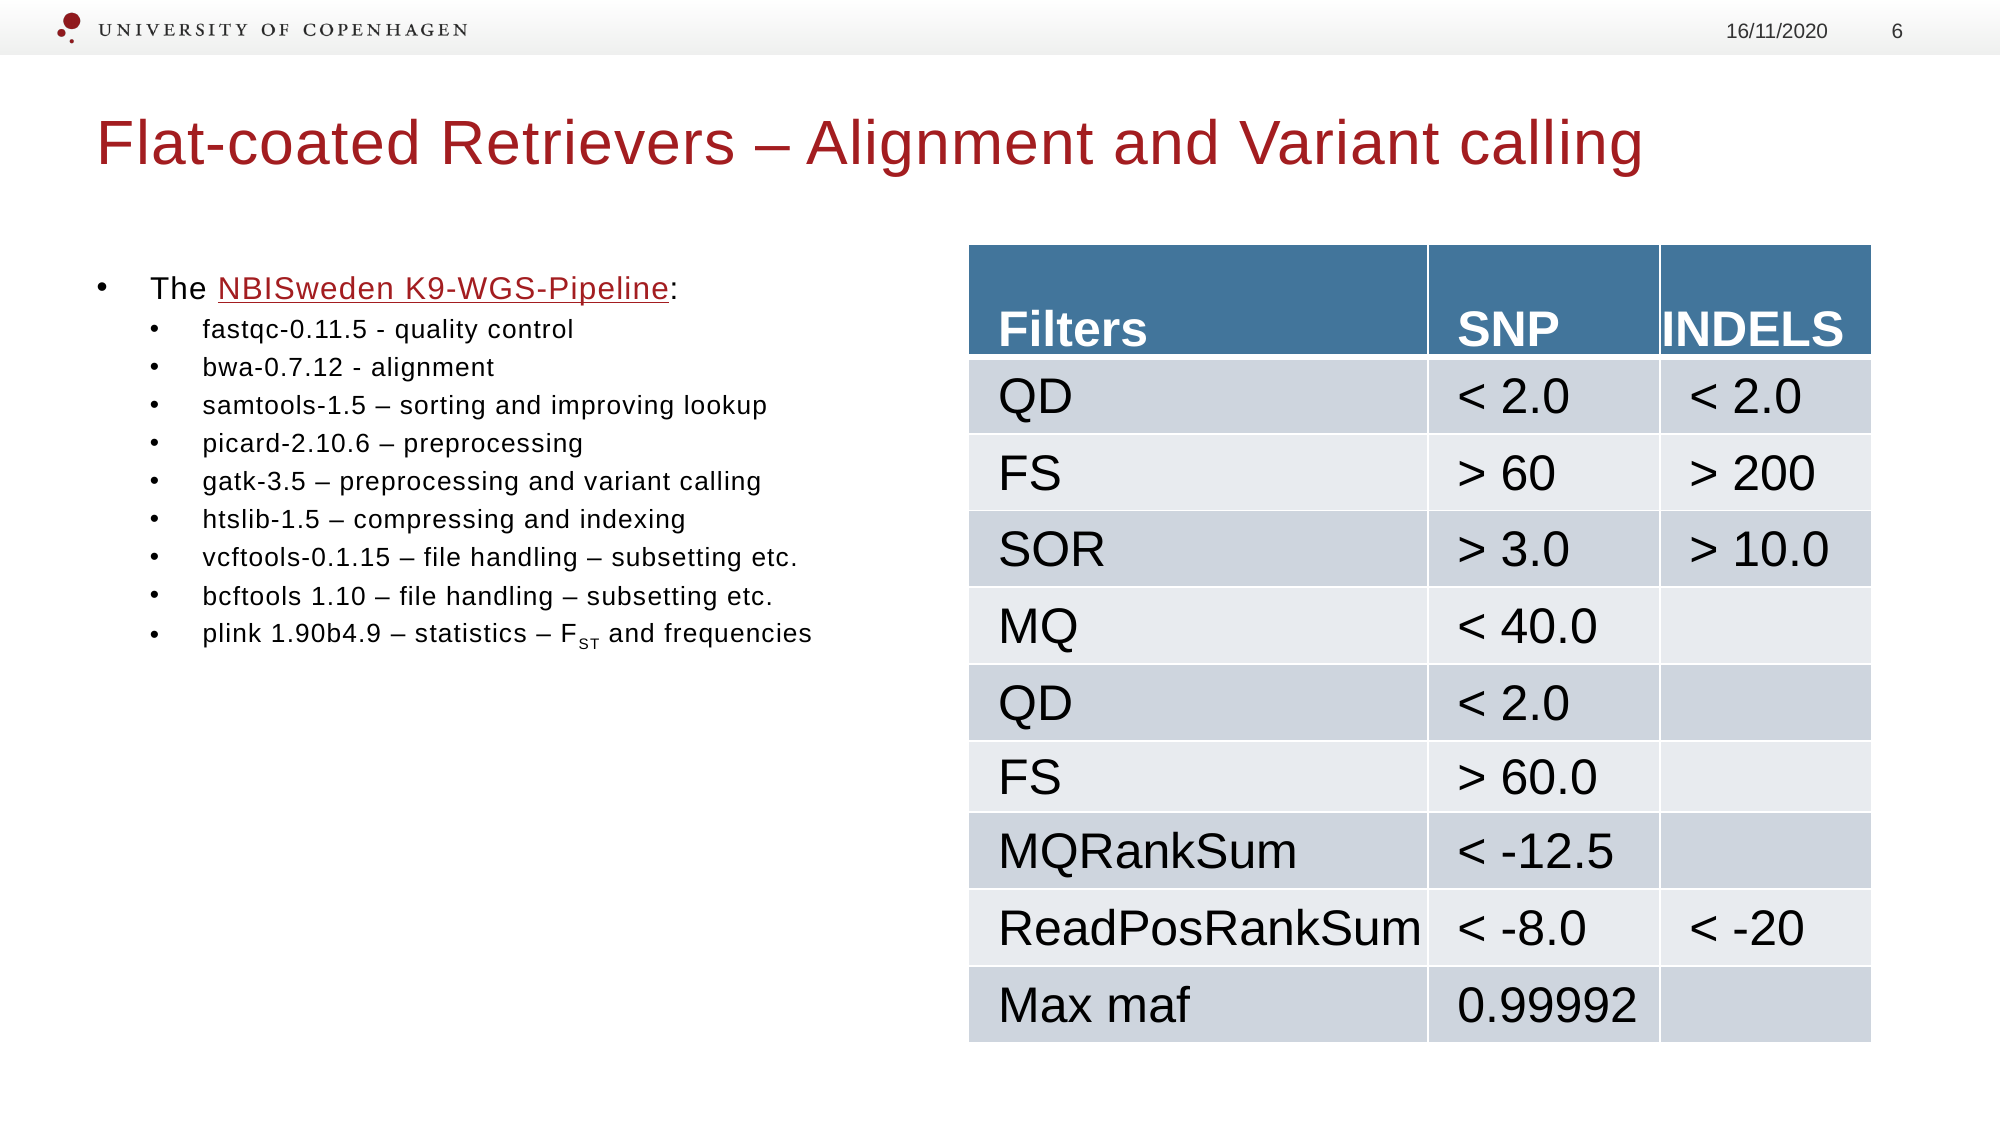

16/11/2020
6
# Flat-coated Retrievers – Alignment and Variant calling
| Filters | SNP | INDELS |
| --- | --- | --- |
| QD | < 2.0 | < 2.0 |
| FS | > 60 | > 200 |
| SOR | > 3.0 | > 10.0 |
| MQ | < 40.0 |  |
| QD | < 2.0 |  |
| FS | > 60.0 |  |
| MQRankSum | < -12.5 |  |
| ReadPosRankSum | < -8.0 | < -20 |
| Max maf | 0.99992 |  |
The NBISweden K9-WGS-Pipeline:
fastqc-0.11.5 - quality control
bwa-0.7.12 - alignment
samtools-1.5 – sorting and improving lookup
picard-2.10.6 – preprocessing
gatk-3.5 – preprocessing and variant calling
htslib-1.5 – compressing and indexing
vcftools-0.1.15 – file handling – subsetting etc.
bcftools 1.10 – file handling – subsetting etc.
plink 1.90b4.9 – statistics – FST and frequencies